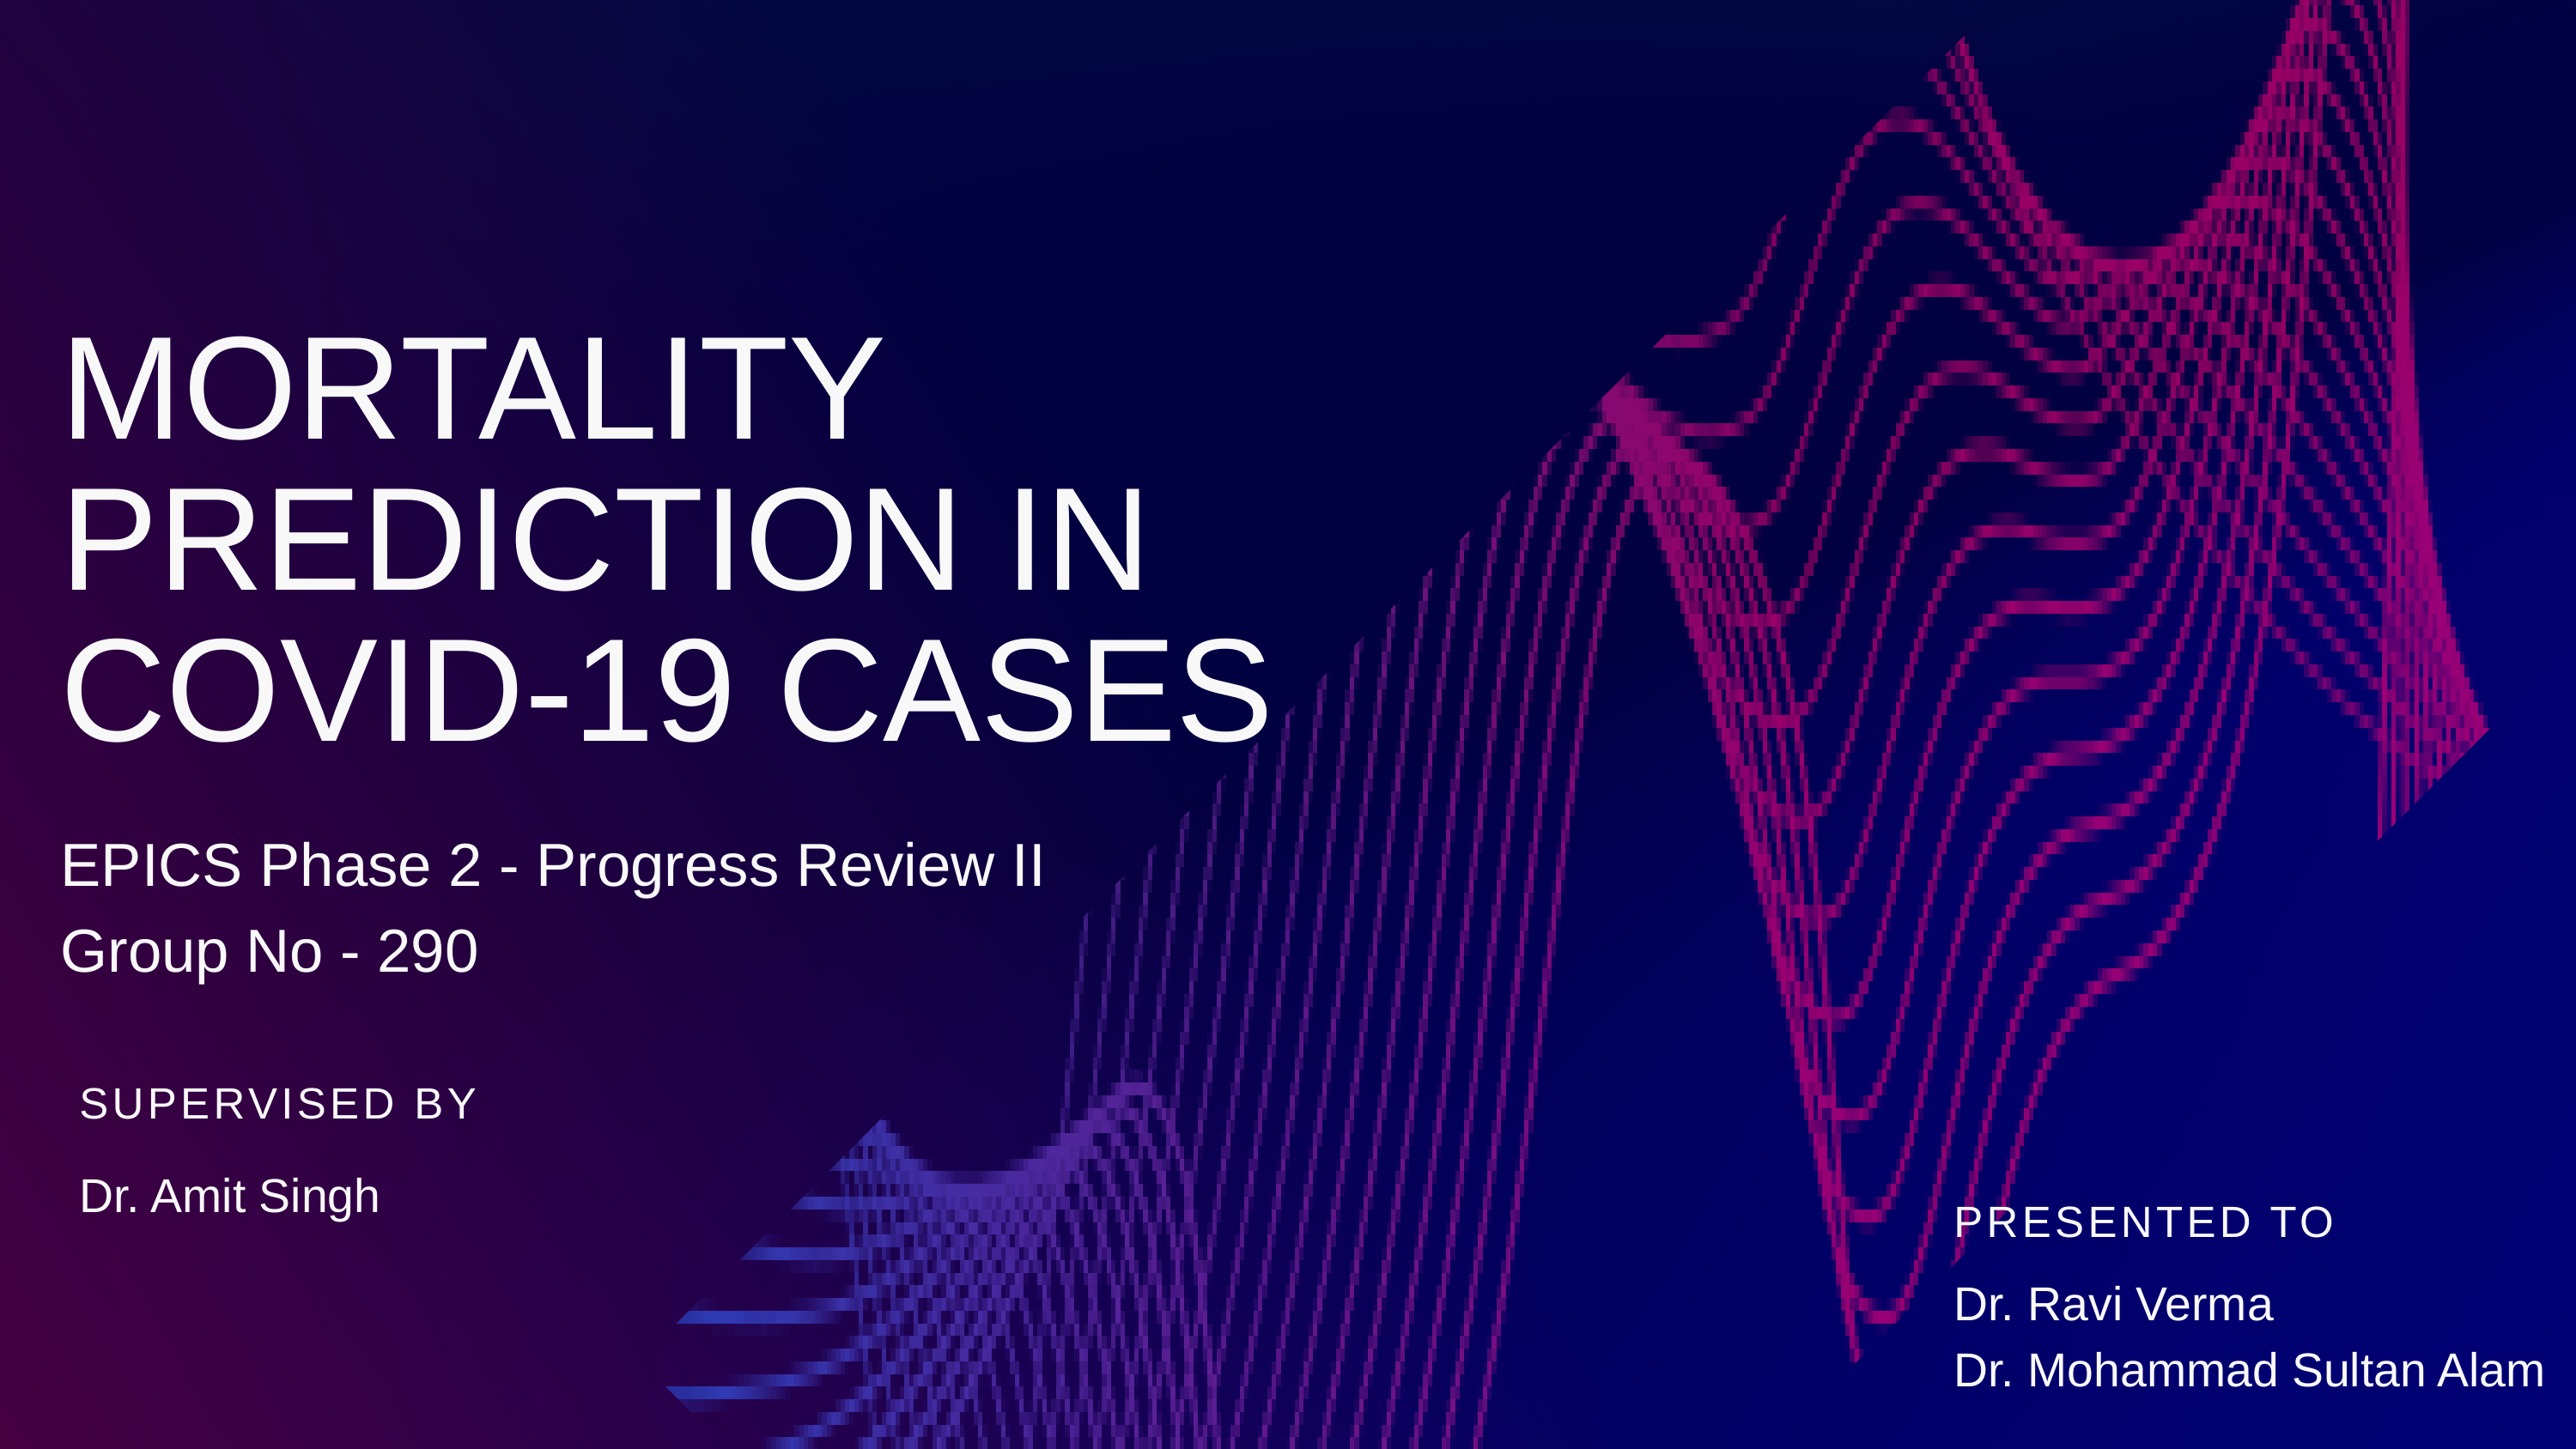

MORTALITY PREDICTION IN COVID-19 CASES

EPICS Phase 2 - Progress Review II
Group No - 290
SUPERVISED BY
Dr. Amit Singh
PRESENTED TO
Dr. Ravi Verma
Dr. Mohammad Sultan Alam